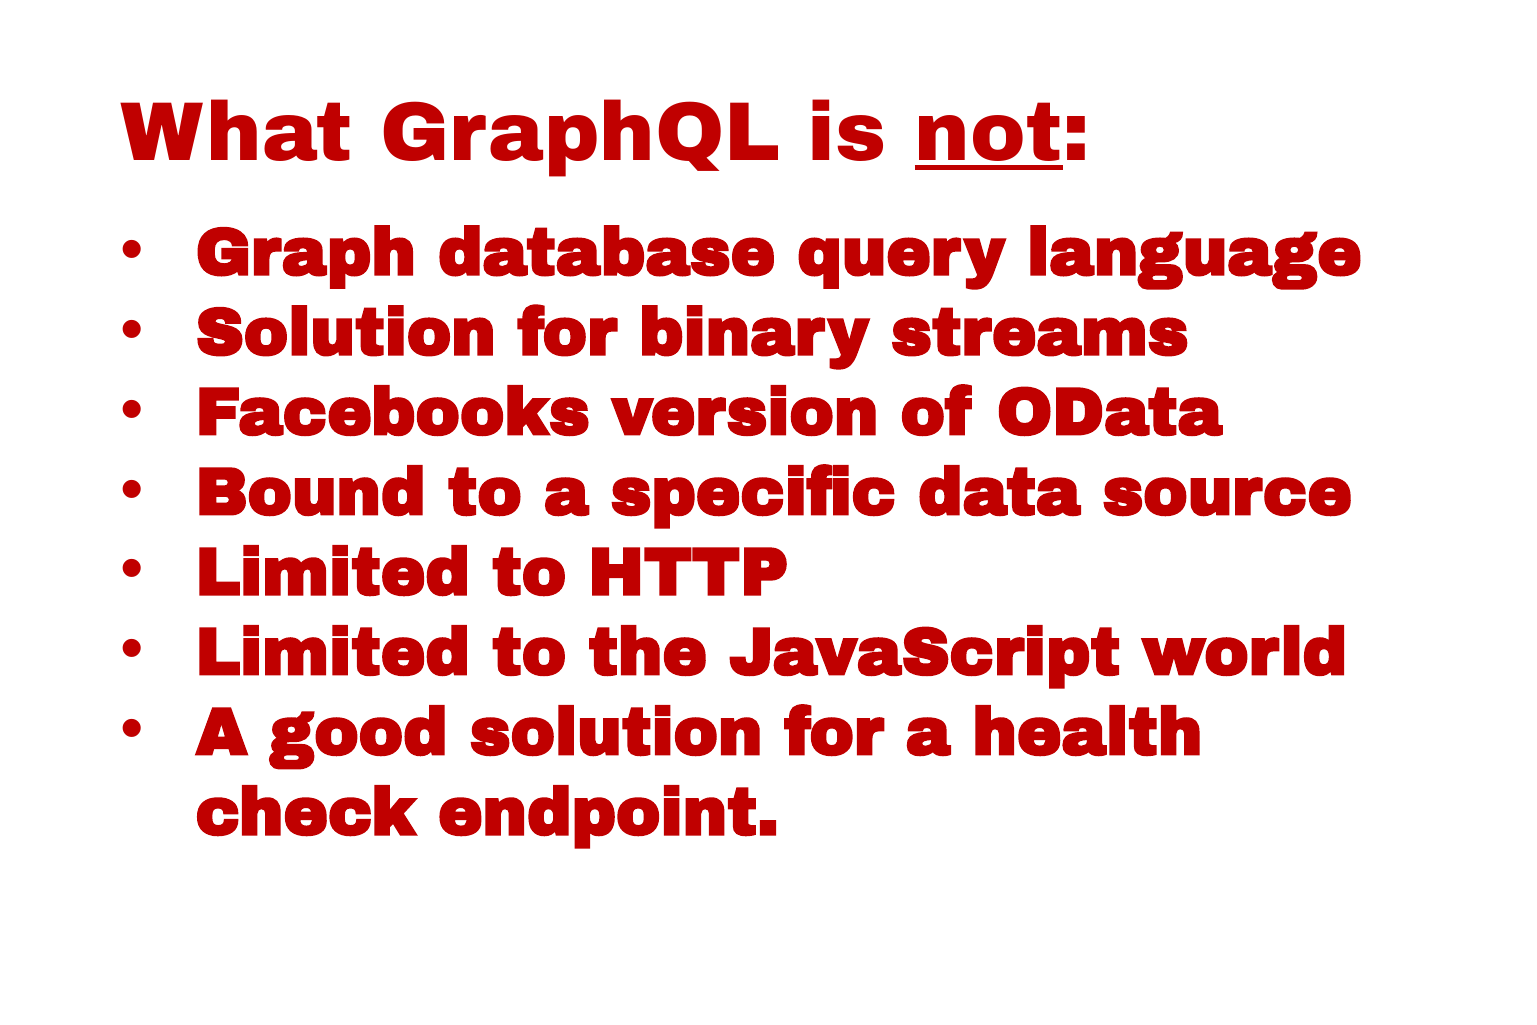

# What GraphQL is not:
Graph database query language
Solution for binary streams
Facebooks version of OData
Bound to a specific data source
Limited to HTTP
Limited to the JavaScript world
A good solution for a health check endpoint.